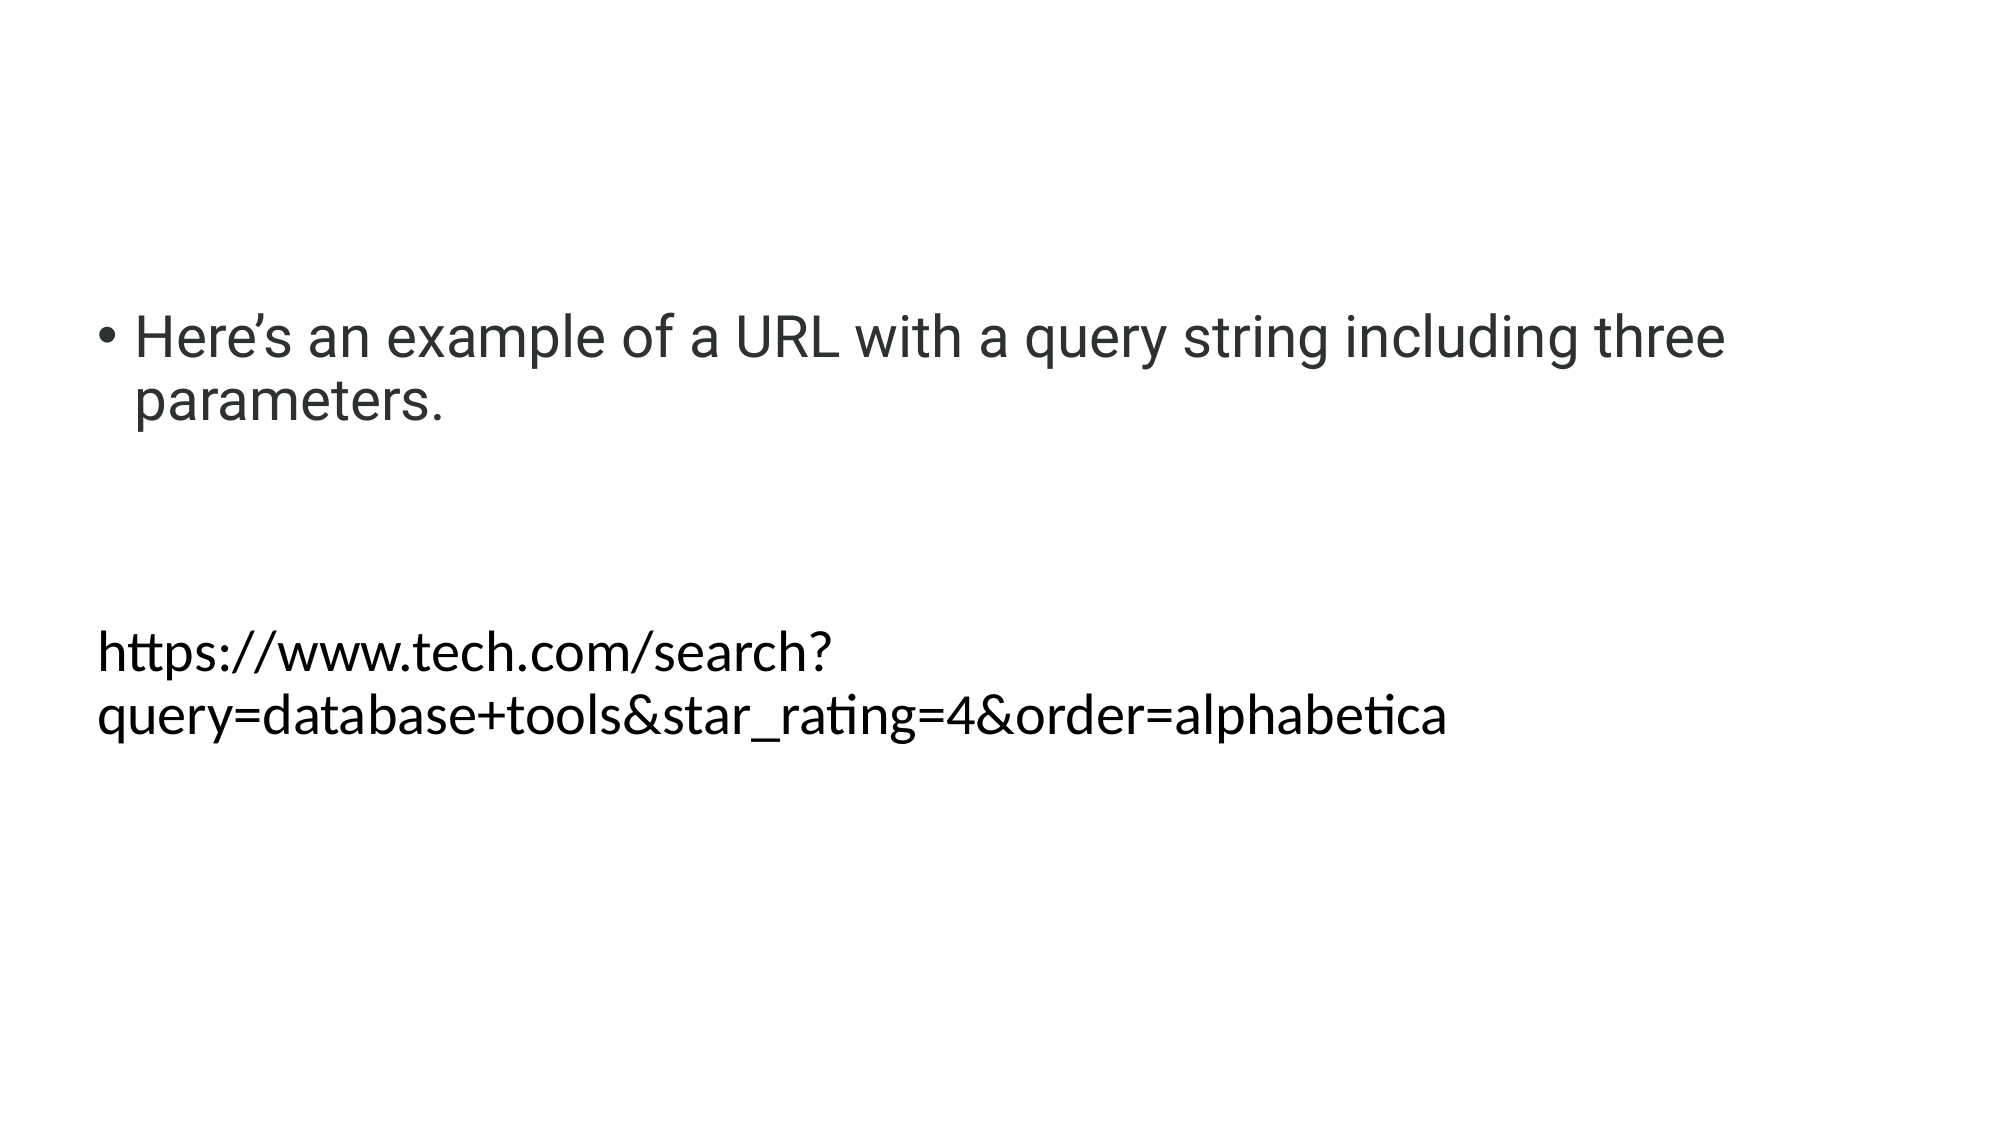

Here’s an example of a URL with a query string including three parameters.

https://www.tech.com/search?query=database+tools&star_rating=4&order=alphabetica